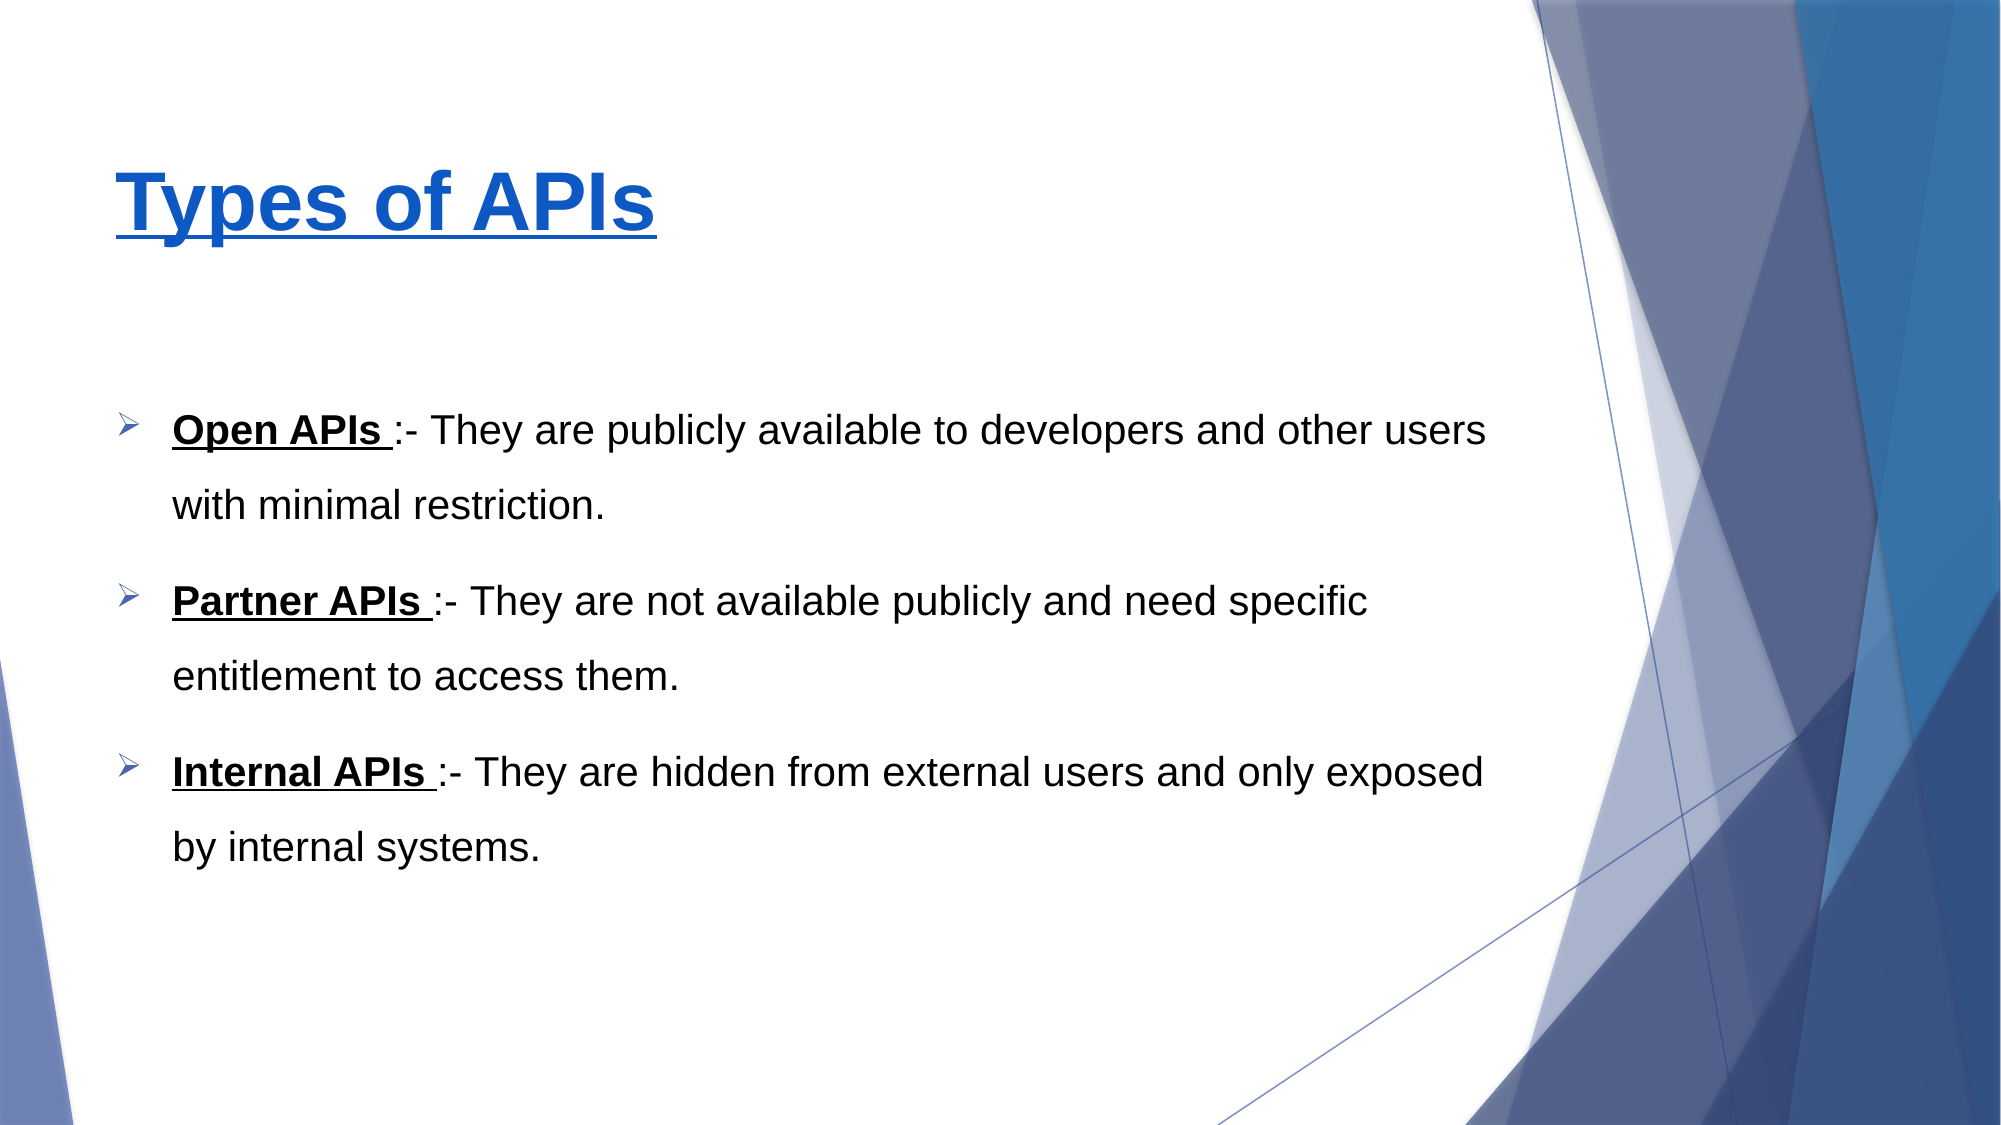

# Types of APIs

Open APIs :- They are publicly available to developers and other users with minimal restriction.
Partner APIs :- They are not available publicly and need specific entitlement to access them.
Internal APIs :- They are hidden from external users and only exposed by internal systems.